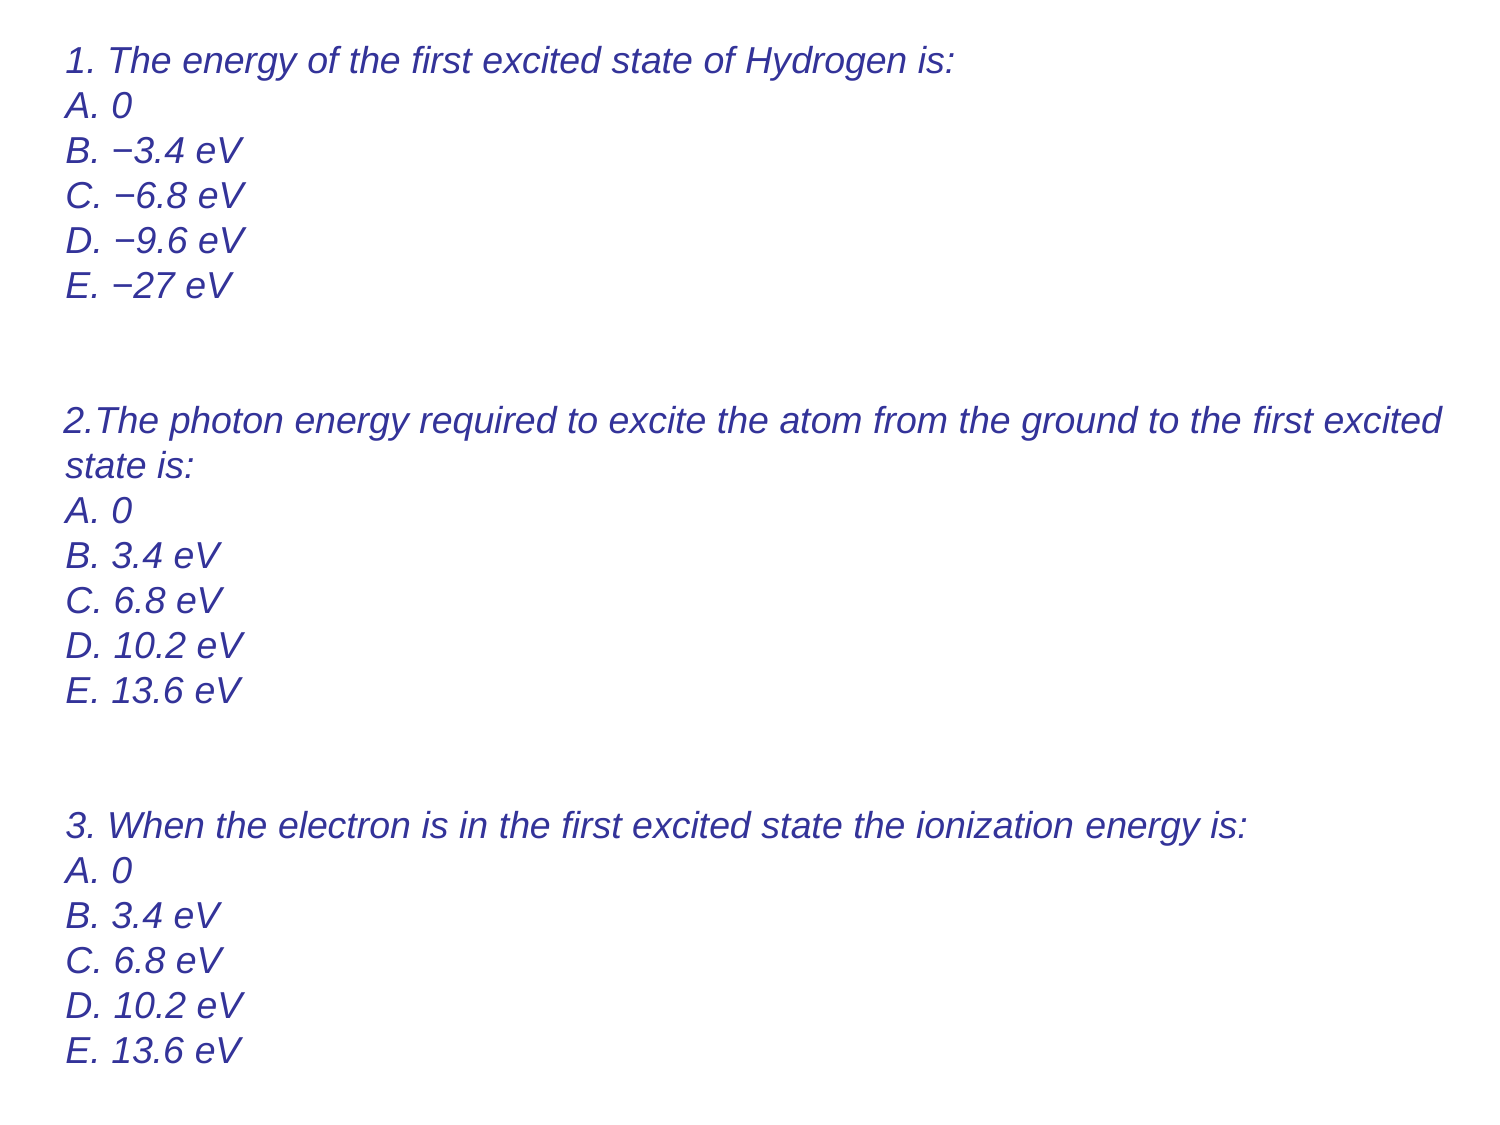

The energy of the first excited state of Hydrogen is:
0
−3.4 eV
−6.8 eV
−9.6 eV
−27 eV

The photon energy required to excite the atom from the ground to the first excited state is:
0
3.4 eV
6.8 eV
10.2 eV
13.6 eV

When the electron is in the first excited state the ionization energy is:
0
3.4 eV
6.8 eV
10.2 eV
13.6 eV